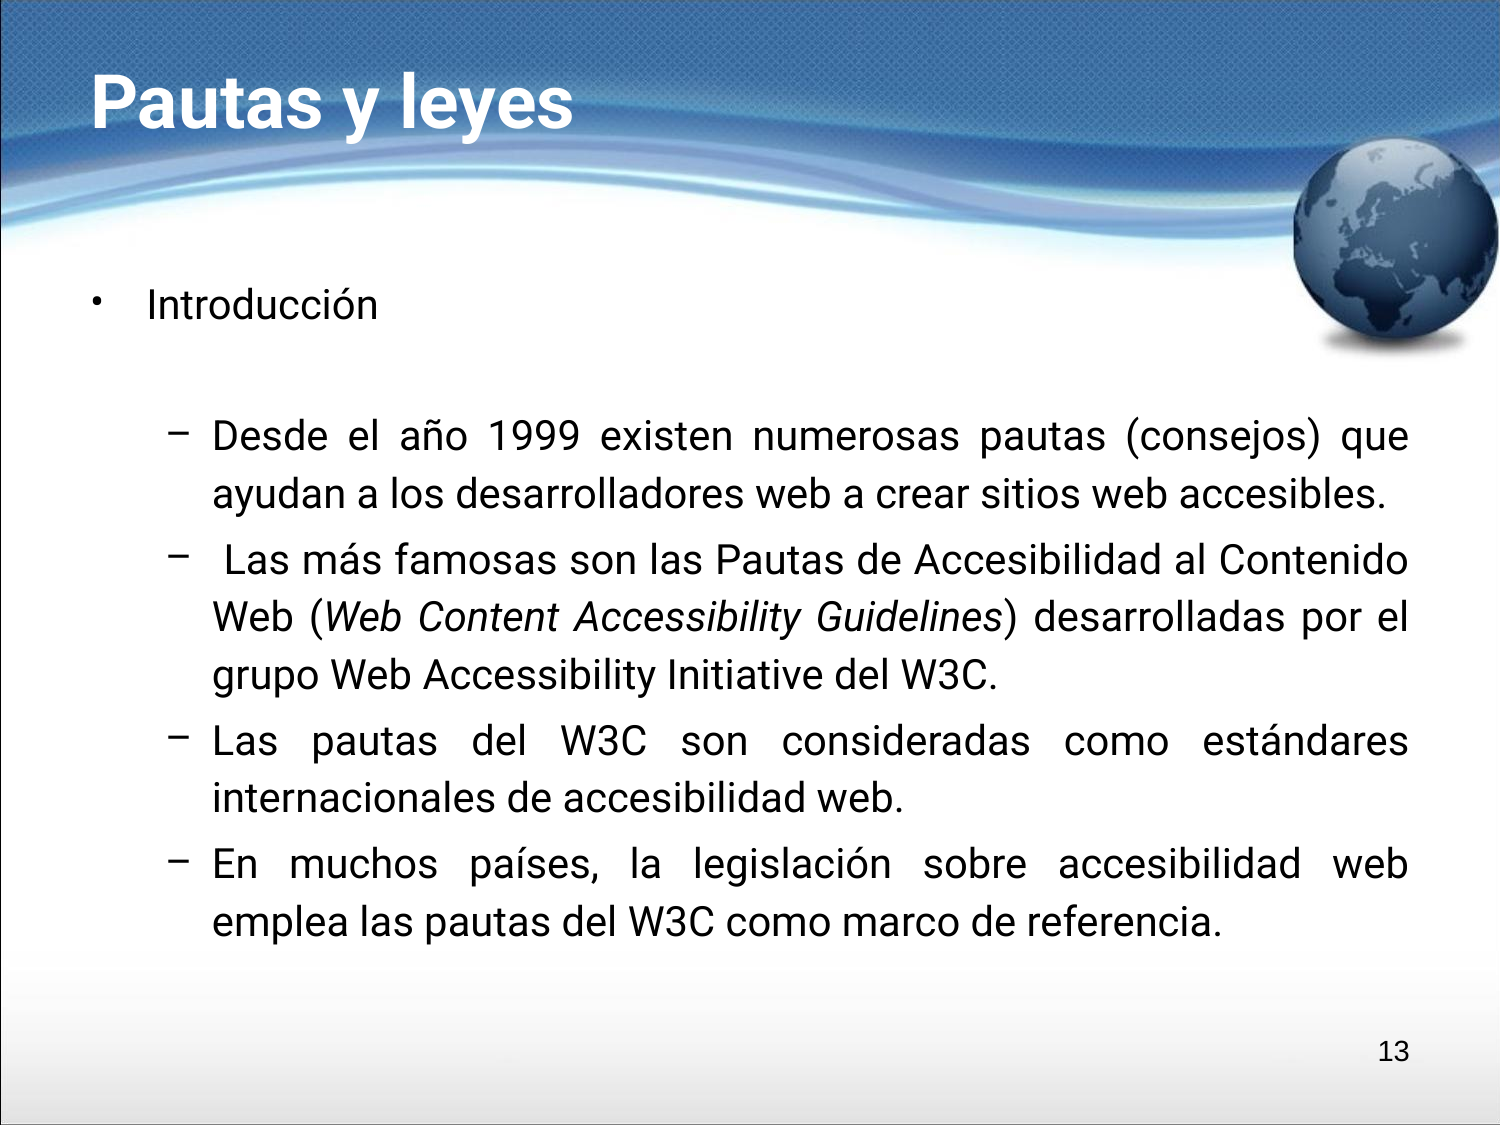

# Pautas y leyes
Introducción

Desde el año 1999 existen numerosas pautas (consejos) que ayudan a los desarrolladores web a crear sitios web accesibles.
 Las más famosas son las Pautas de Accesibilidad al Contenido Web (Web Content Accessibility Guidelines) desarrolladas por el grupo Web Accessibility Initiative del W3C.
Las pautas del W3C son consideradas como estándares internacionales de accesibilidad web.
En muchos países, la legislación sobre accesibilidad web emplea las pautas del W3C como marco de referencia.
13